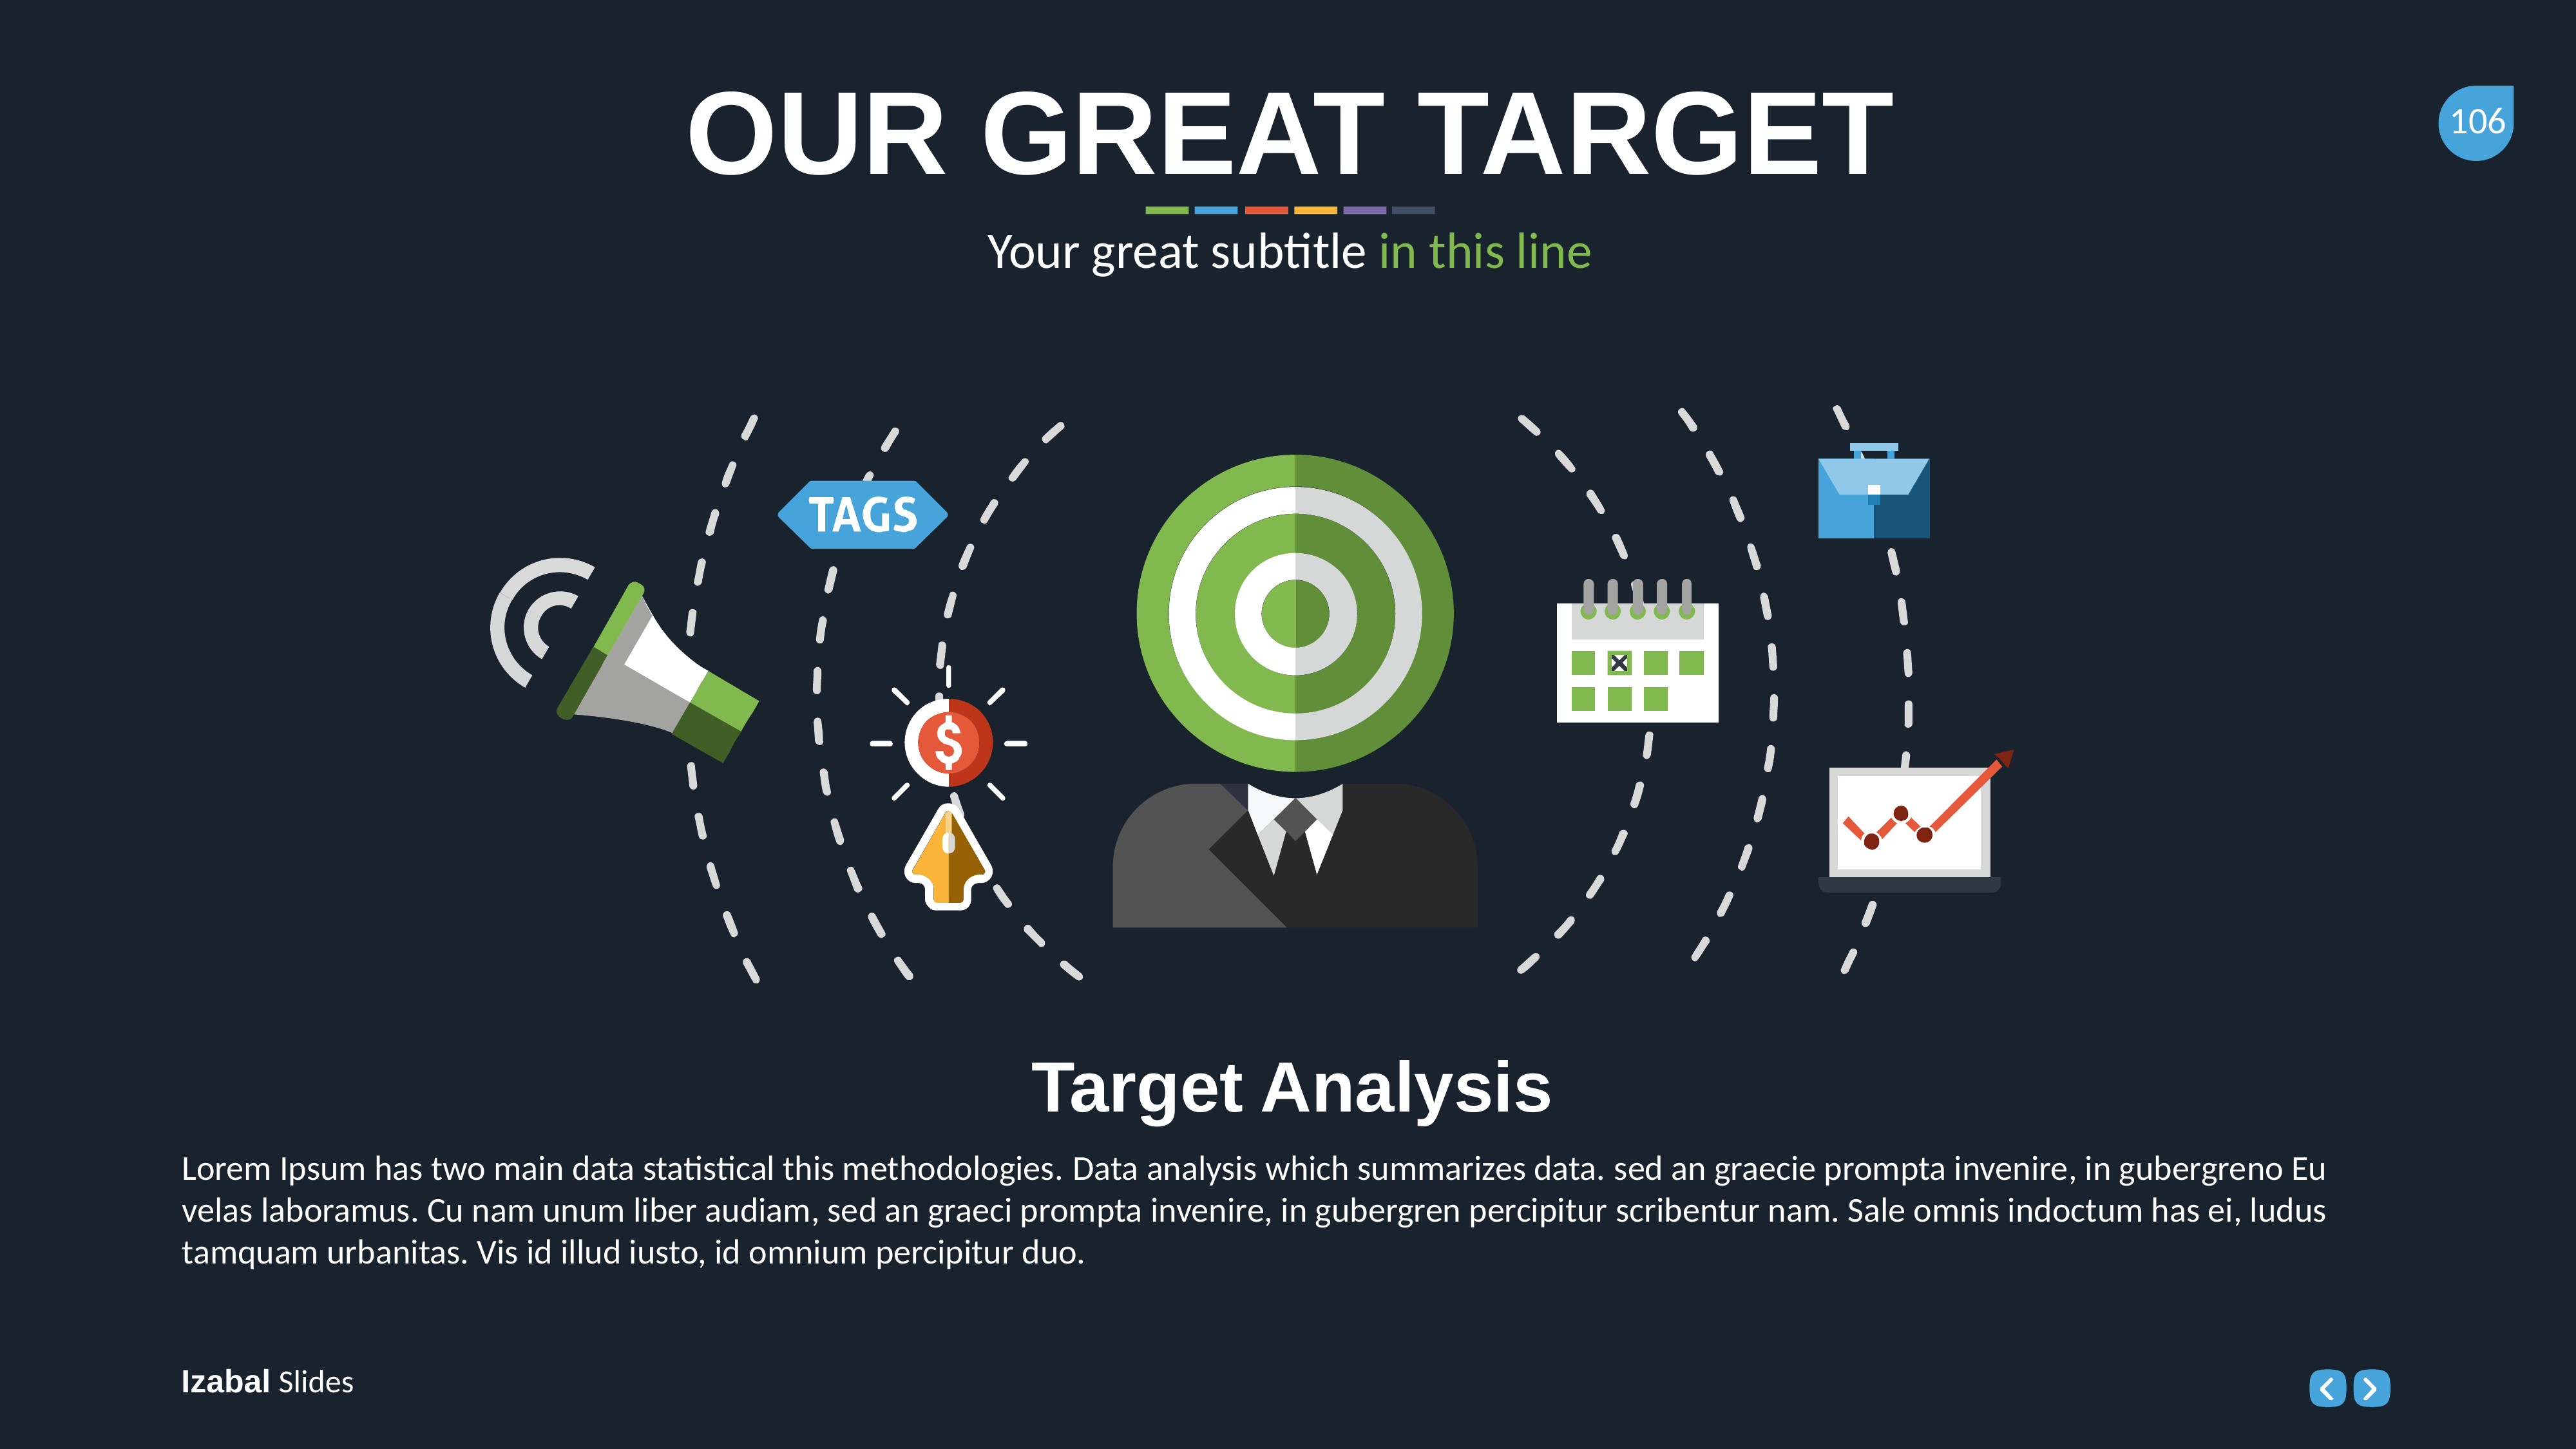

OUR GREAT TARGET

Your great subtitle in this line

Target Analysis
Lorem Ipsum has two main data statistical this methodologies. Data analysis which summarizes data. sed an graecie prompta invenire, in gubergreno Eu velas laboramus. Cu nam unum liber audiam, sed an graeci prompta invenire, in gubergren percipitur scribentur nam. Sale omnis indoctum has ei, ludus tamquam urbanitas. Vis id illud iusto, id omnium percipitur duo.